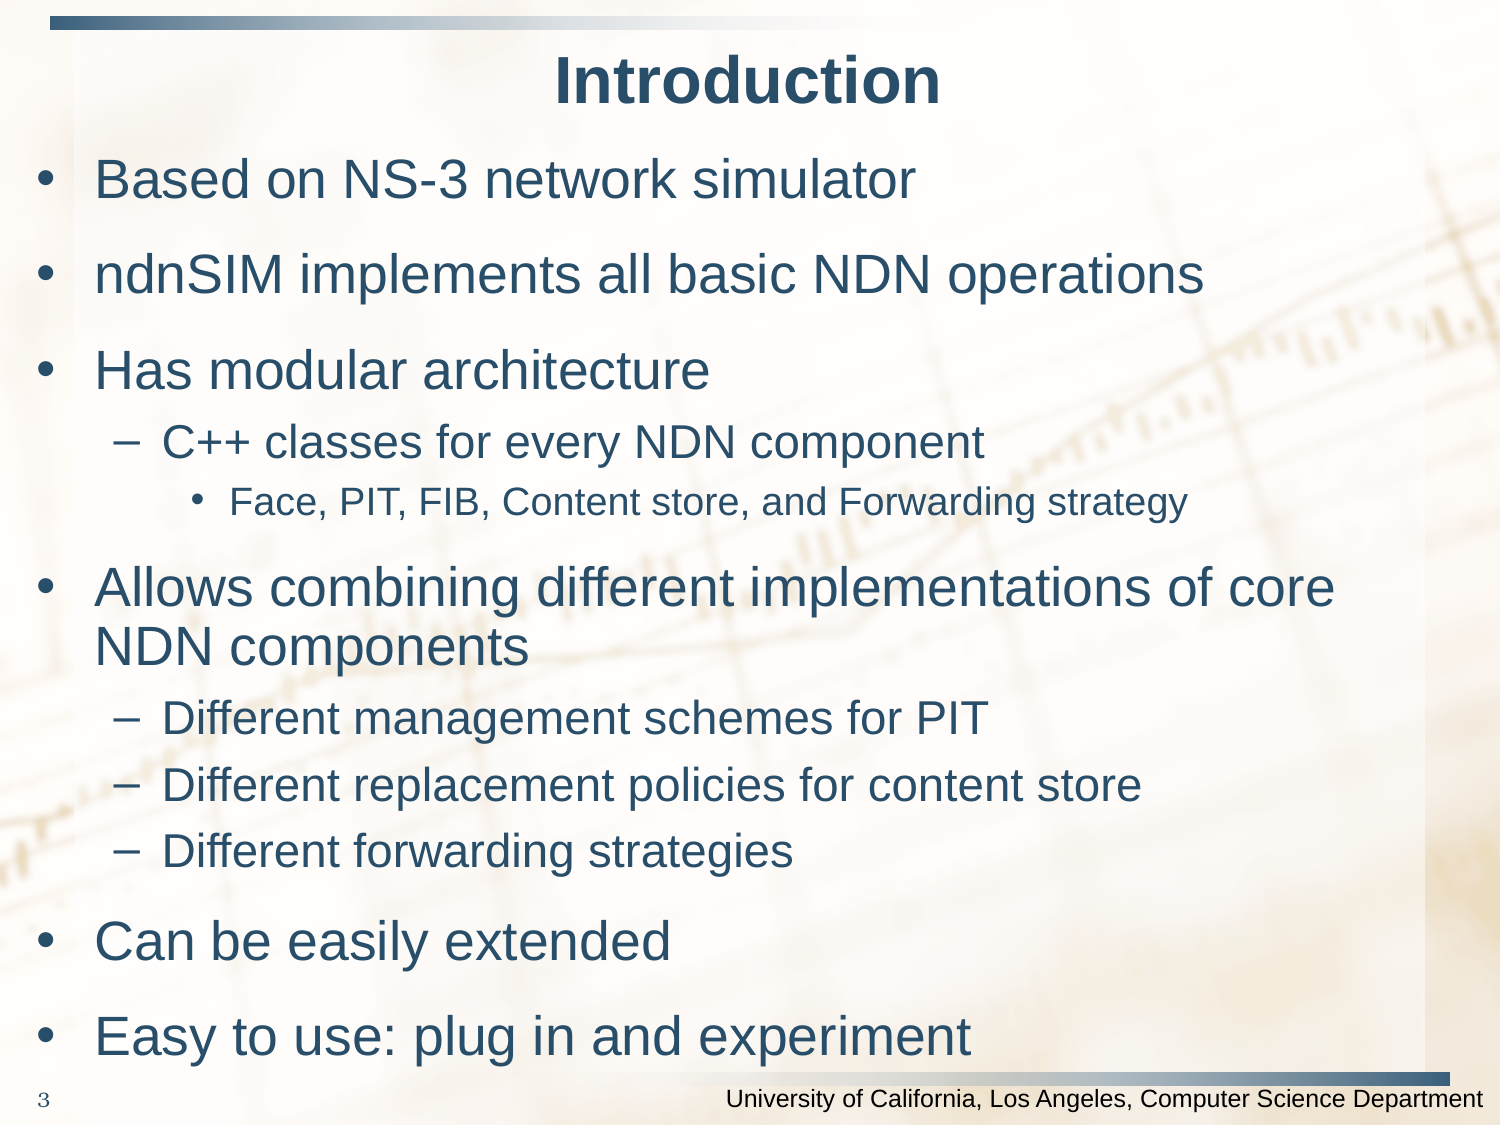

# Introduction
Based on NS-3 network simulator
ndnSIM implements all basic NDN operations
Has modular architecture
C++ classes for every NDN component
Face, PIT, FIB, Content store, and Forwarding strategy
Allows combining different implementations of core NDN components
Different management schemes for PIT
Different replacement policies for content store
Different forwarding strategies
Can be easily extended
Easy to use: plug in and experiment
3